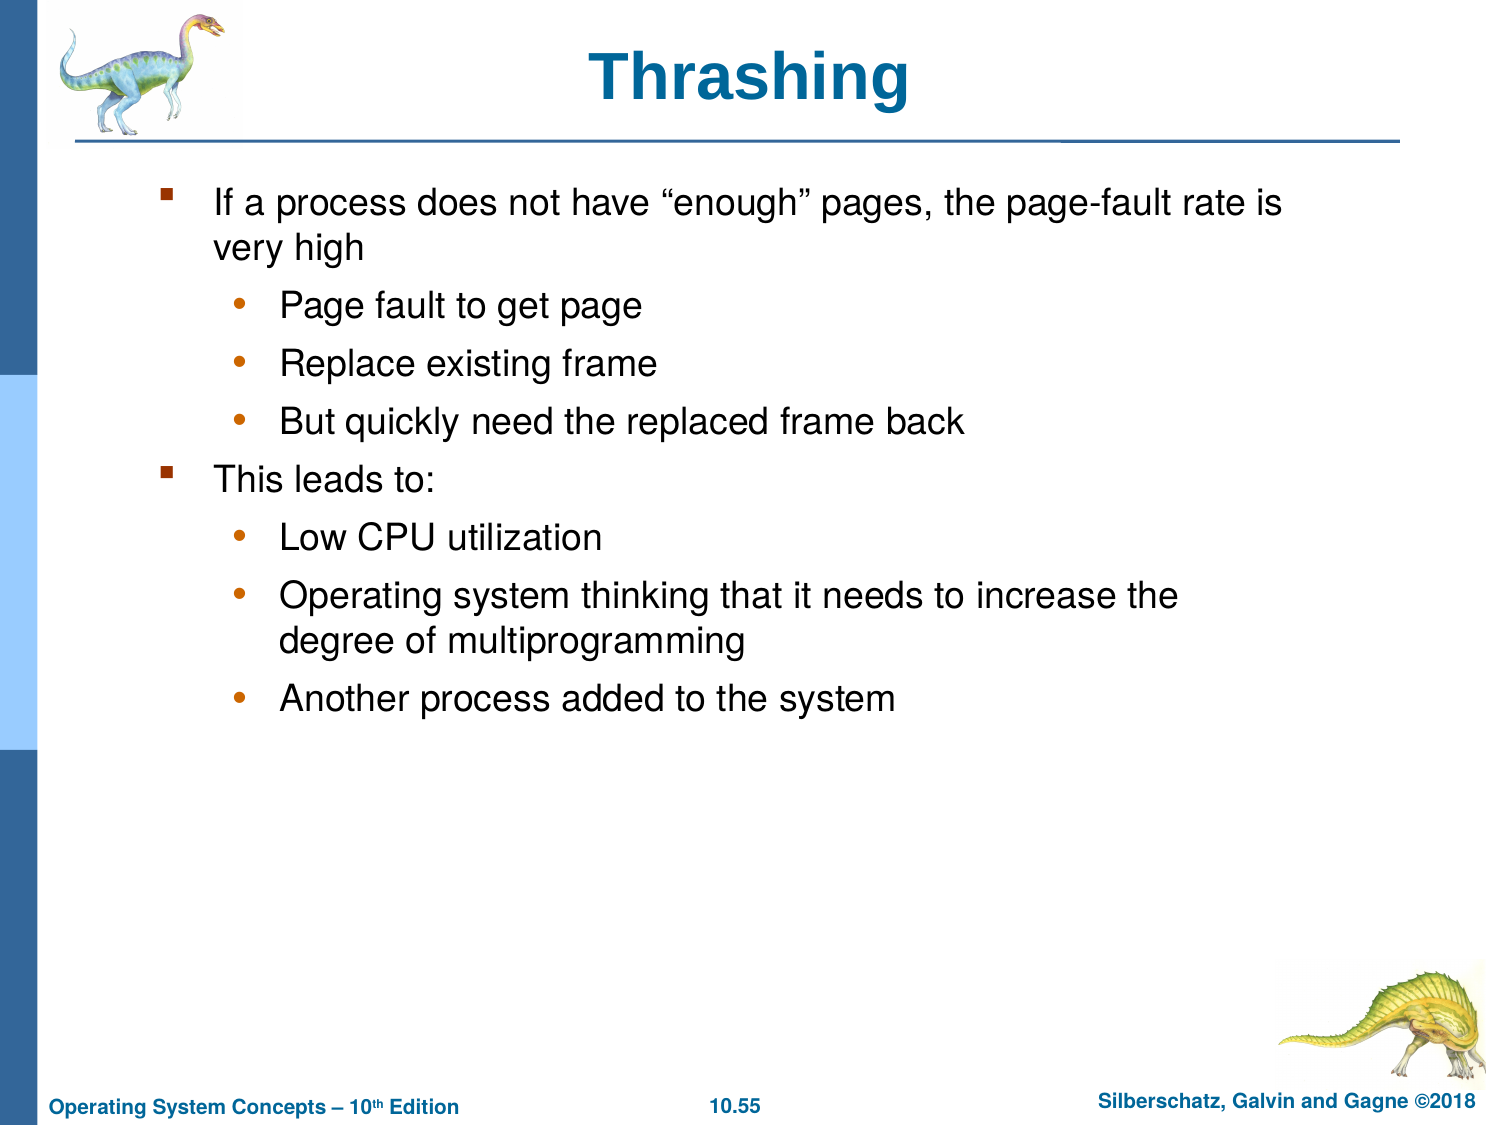

# Thrashing
If a process does not have “enough” pages, the page-fault rate is very high
Page fault to get page
Replace existing frame
But quickly need the replaced frame back
This leads to:
Low CPU utilization
Operating system thinking that it needs to increase the degree of multiprogramming
Another process added to the system